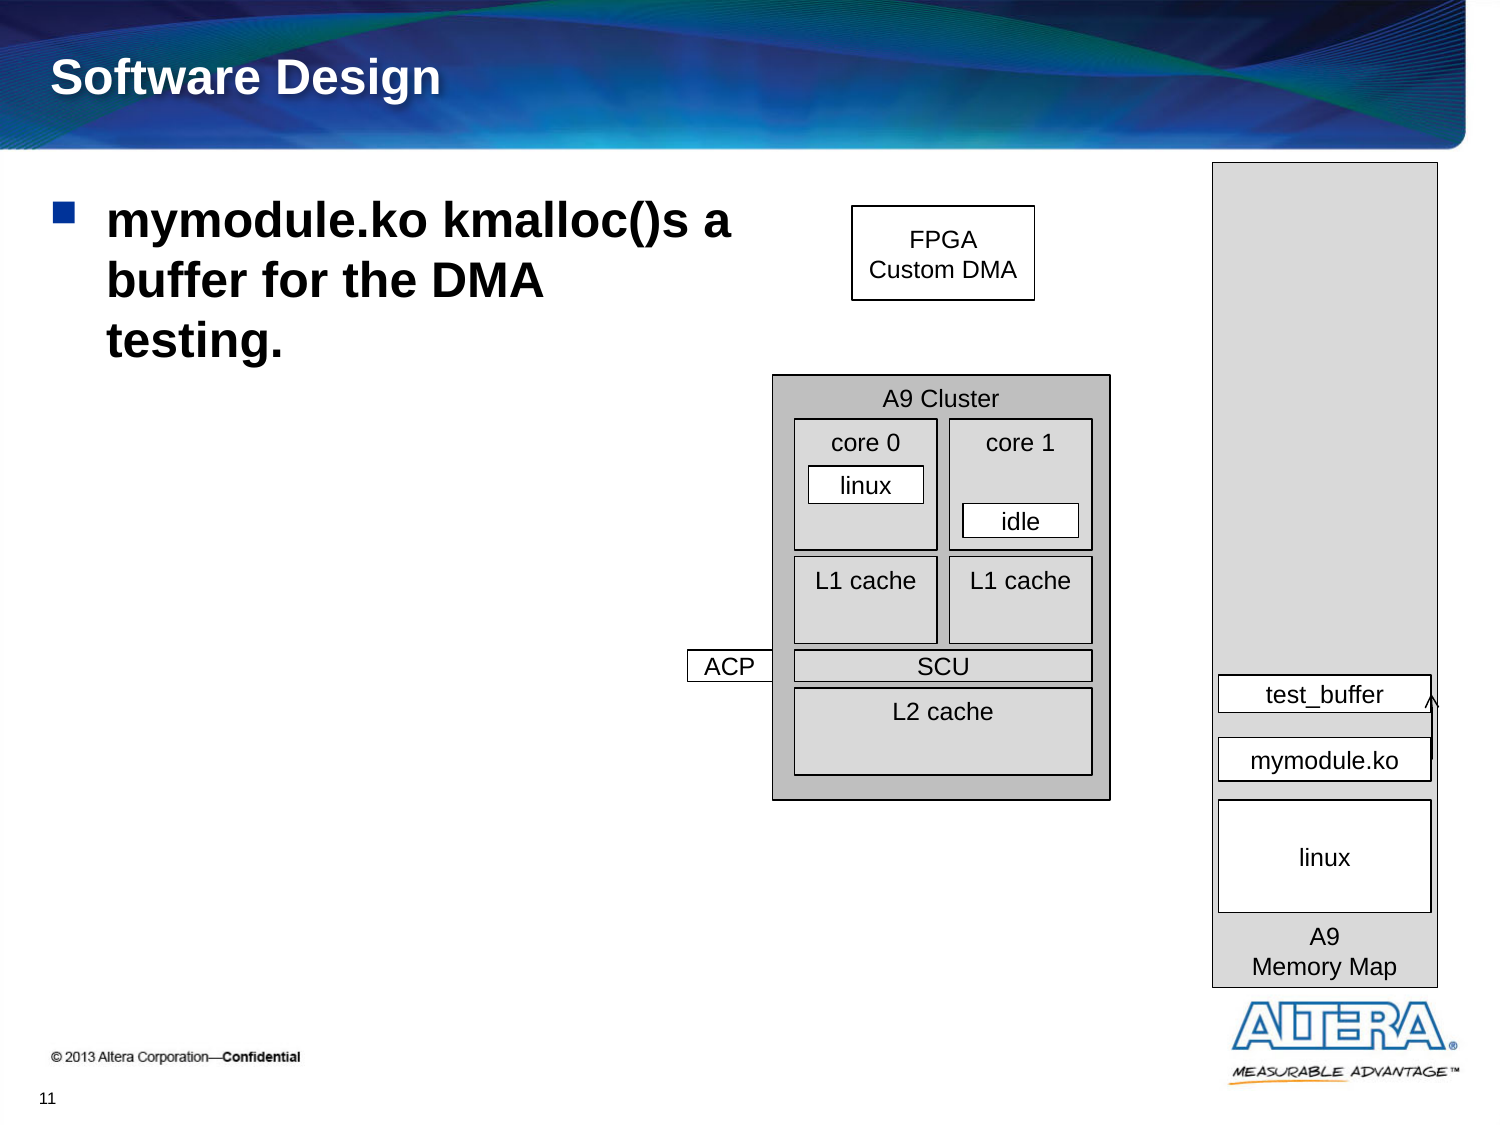

# Software Design
A9
Memory Map
mymodule.ko kmalloc()s a buffer for the DMA testing.

FPGA
Custom DMA
A9 Cluster
core 0
core 1
linux
idle
L1 cache
L1 cache
ACP
SCU
test_buffer
L2 cache
mymodule.ko
linux
11